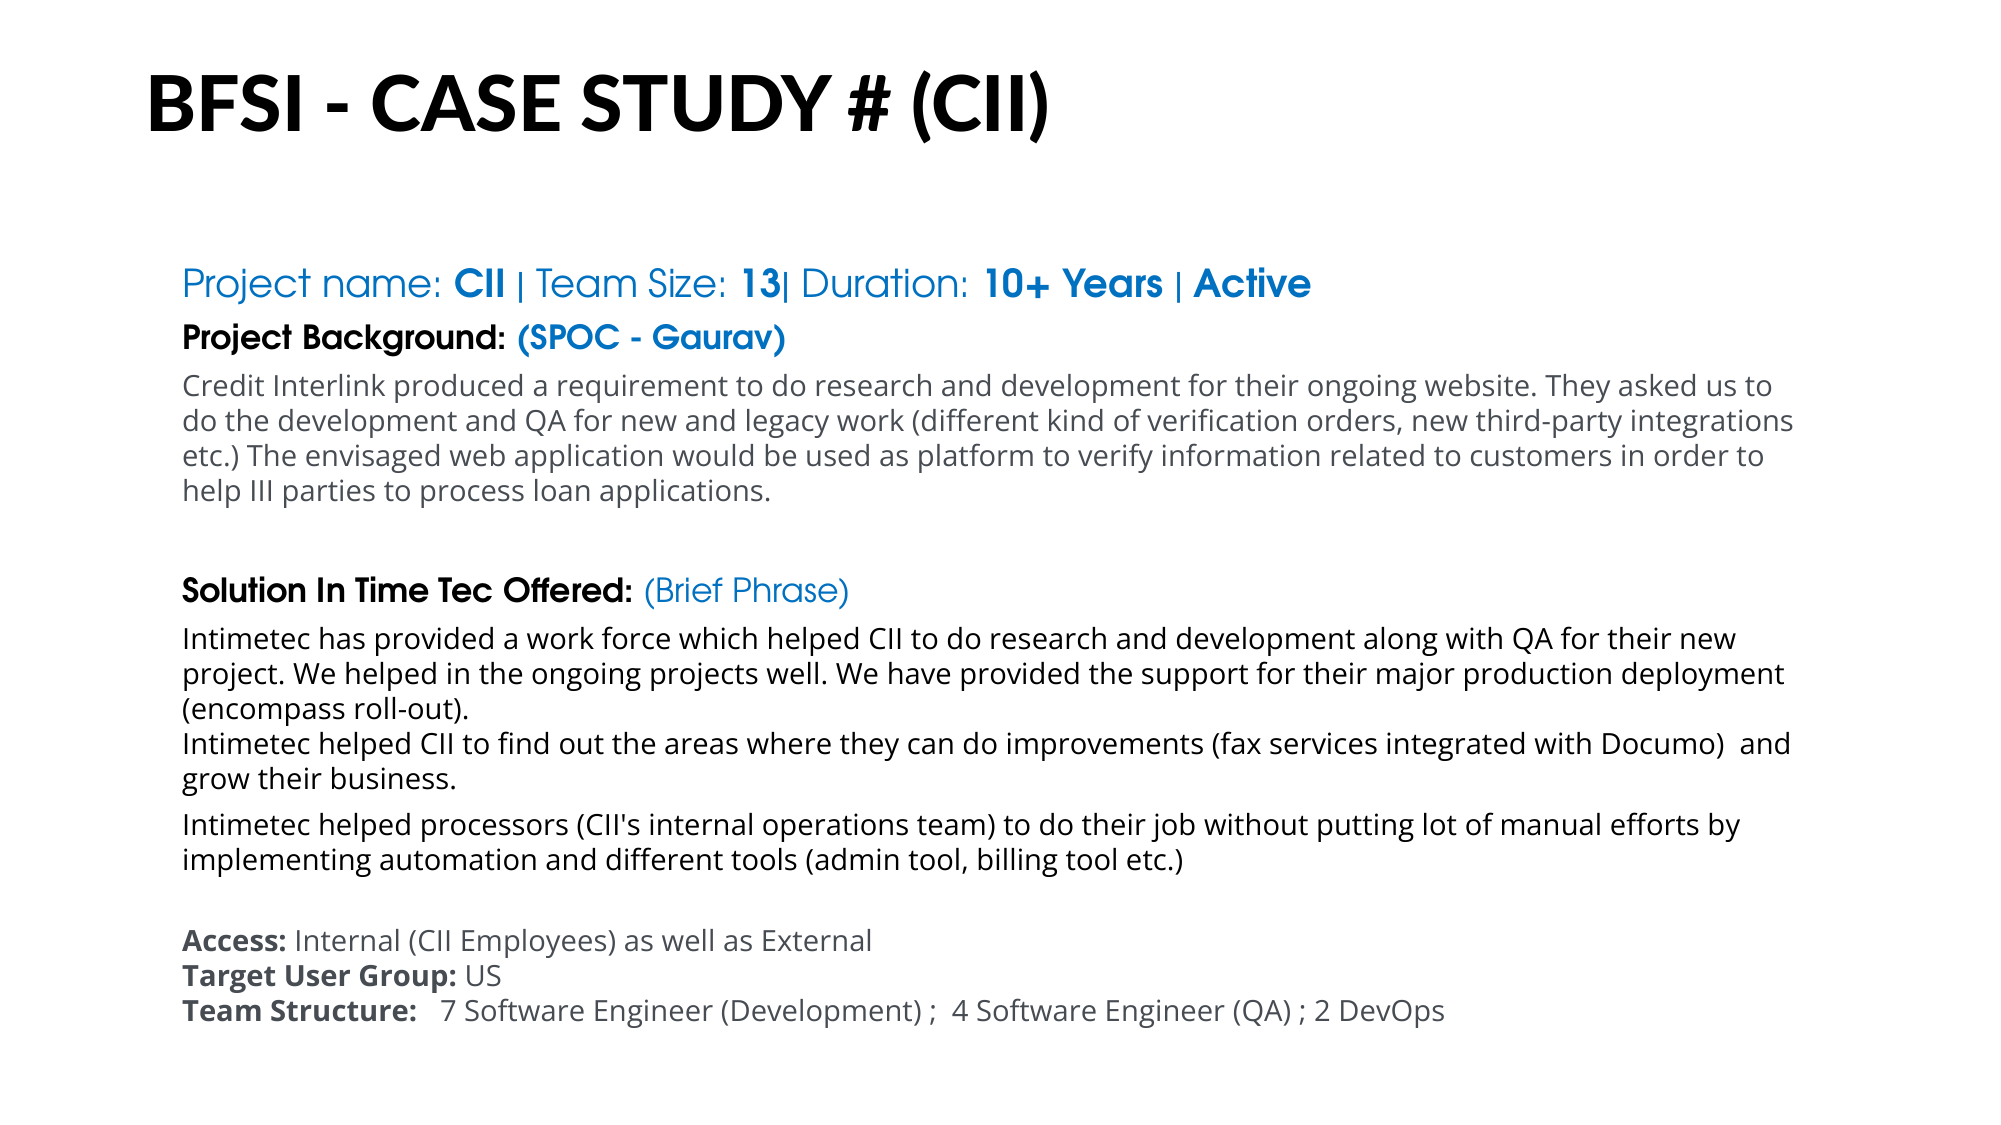

# BFSI - CASE STUDY # (CII)
Project name: CII | Team Size: 13| Duration: 10+ Years | Active
Project Background: (SPOC - Gaurav)
Credit Interlink produced a requirement to do research and development for their ongoing website. They asked us to do the development and QA for new and legacy work (different kind of verification orders, new third-party integrations etc.) The envisaged web application would be used as platform to verify information related to customers in order to help III parties to process loan applications.

Solution In Time Tec Offered: (Brief Phrase)
Intimetec has provided a work force which helped CII to do research and development along with QA for their new project. We helped in the ongoing projects well. We have provided the support for their major production deployment (encompass roll-out).
Intimetec helped CII to find out the areas where they can do improvements (fax services integrated with Documo)  and grow their business.
Intimetec helped processors (CII's internal operations team) to do their job without putting lot of manual efforts by implementing automation and different tools (admin tool, billing tool etc.)

Access: Internal (CII Employees) as well as External
Target User Group: US
Team Structure:   7 Software Engineer (Development) ;  4 Software Engineer (QA) ; 2 DevOps